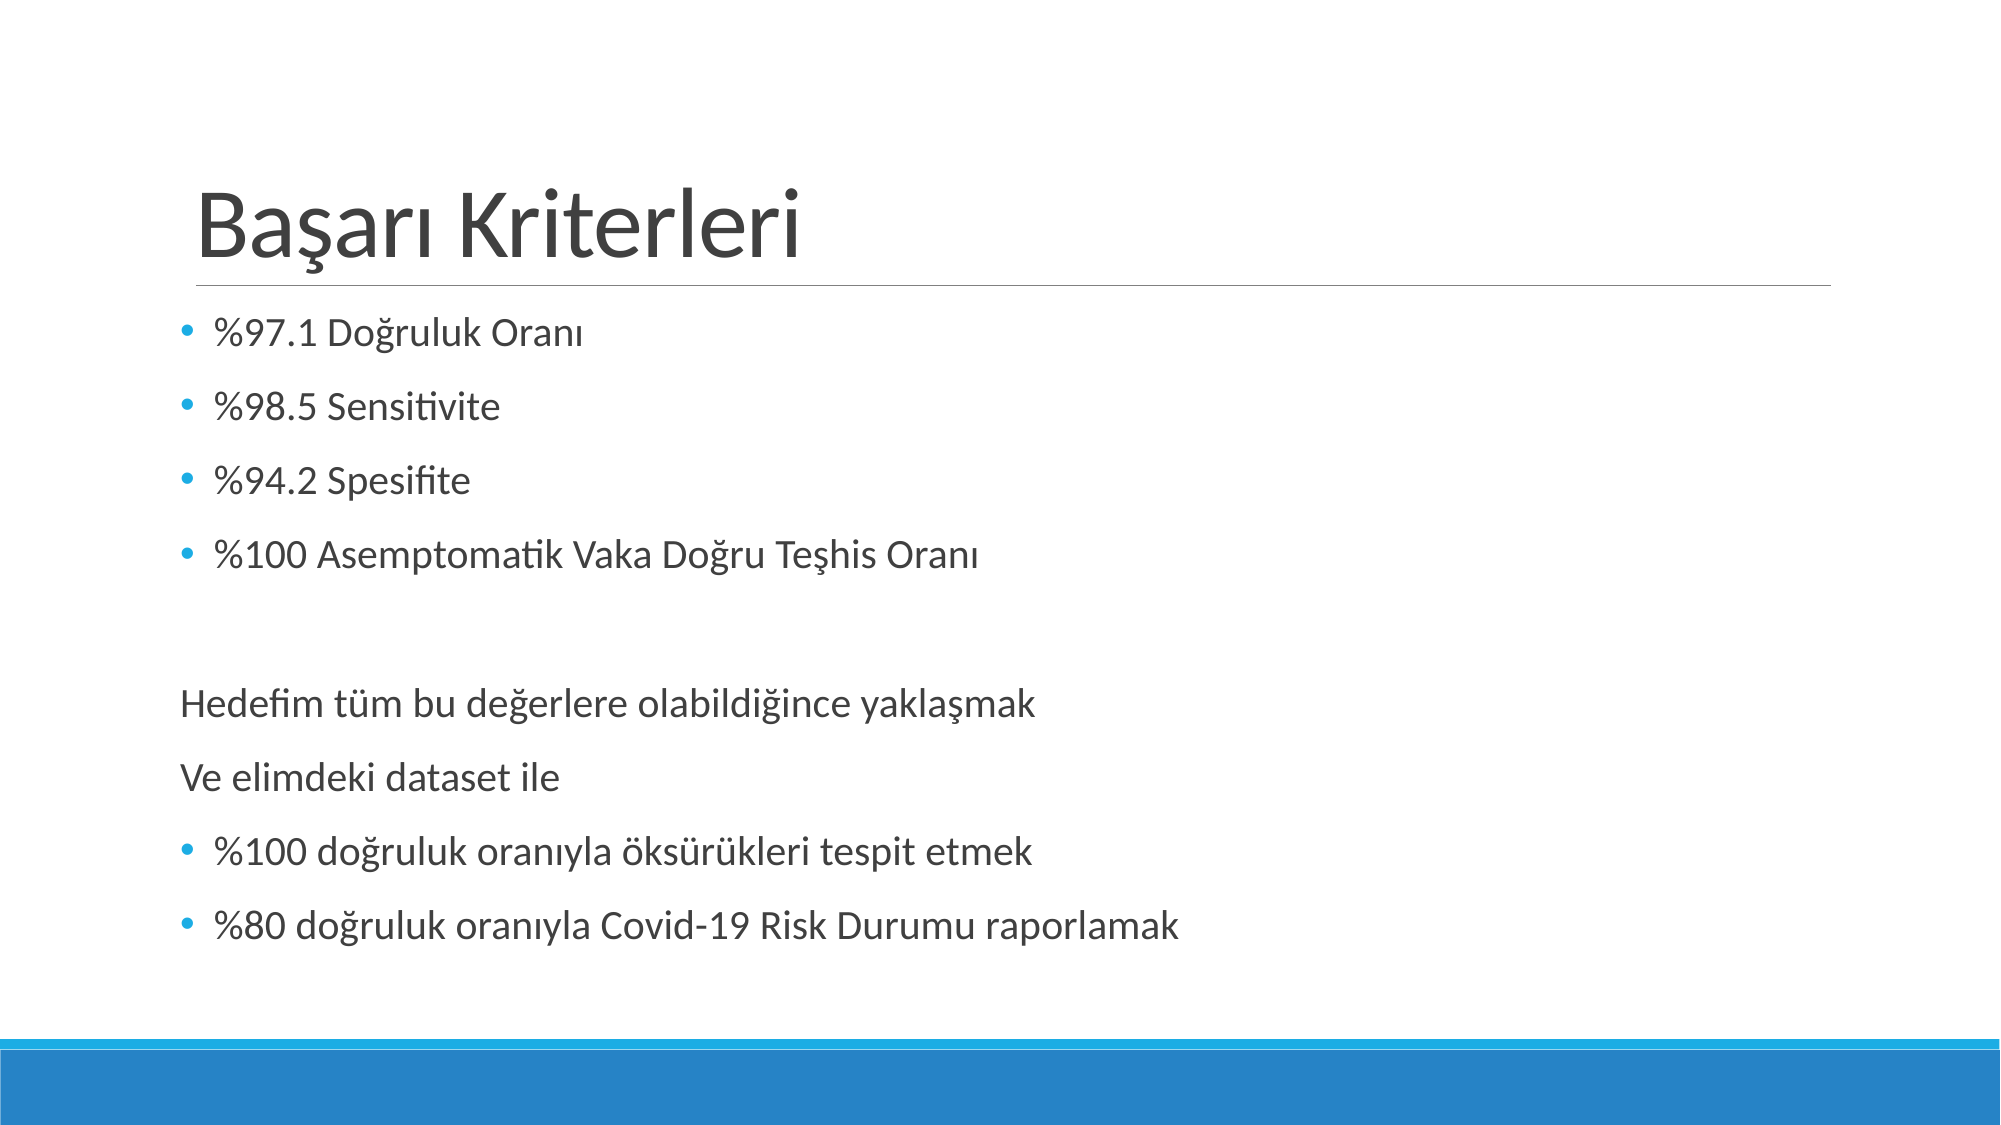

# Başarı Kriterleri
  %97.1 Doğruluk Oranı
  %98.5 Sensitivite
  %94.2 Spesifite
  %100 Asemptomatik Vaka Doğru Teşhis Oranı

Hedefim tüm bu değerlere olabildiğince yaklaşmak
Ve elimdeki dataset ile
  %100 doğruluk oranıyla öksürükleri tespit etmek
  %80 doğruluk oranıyla Covid-19 Risk Durumu raporlamak